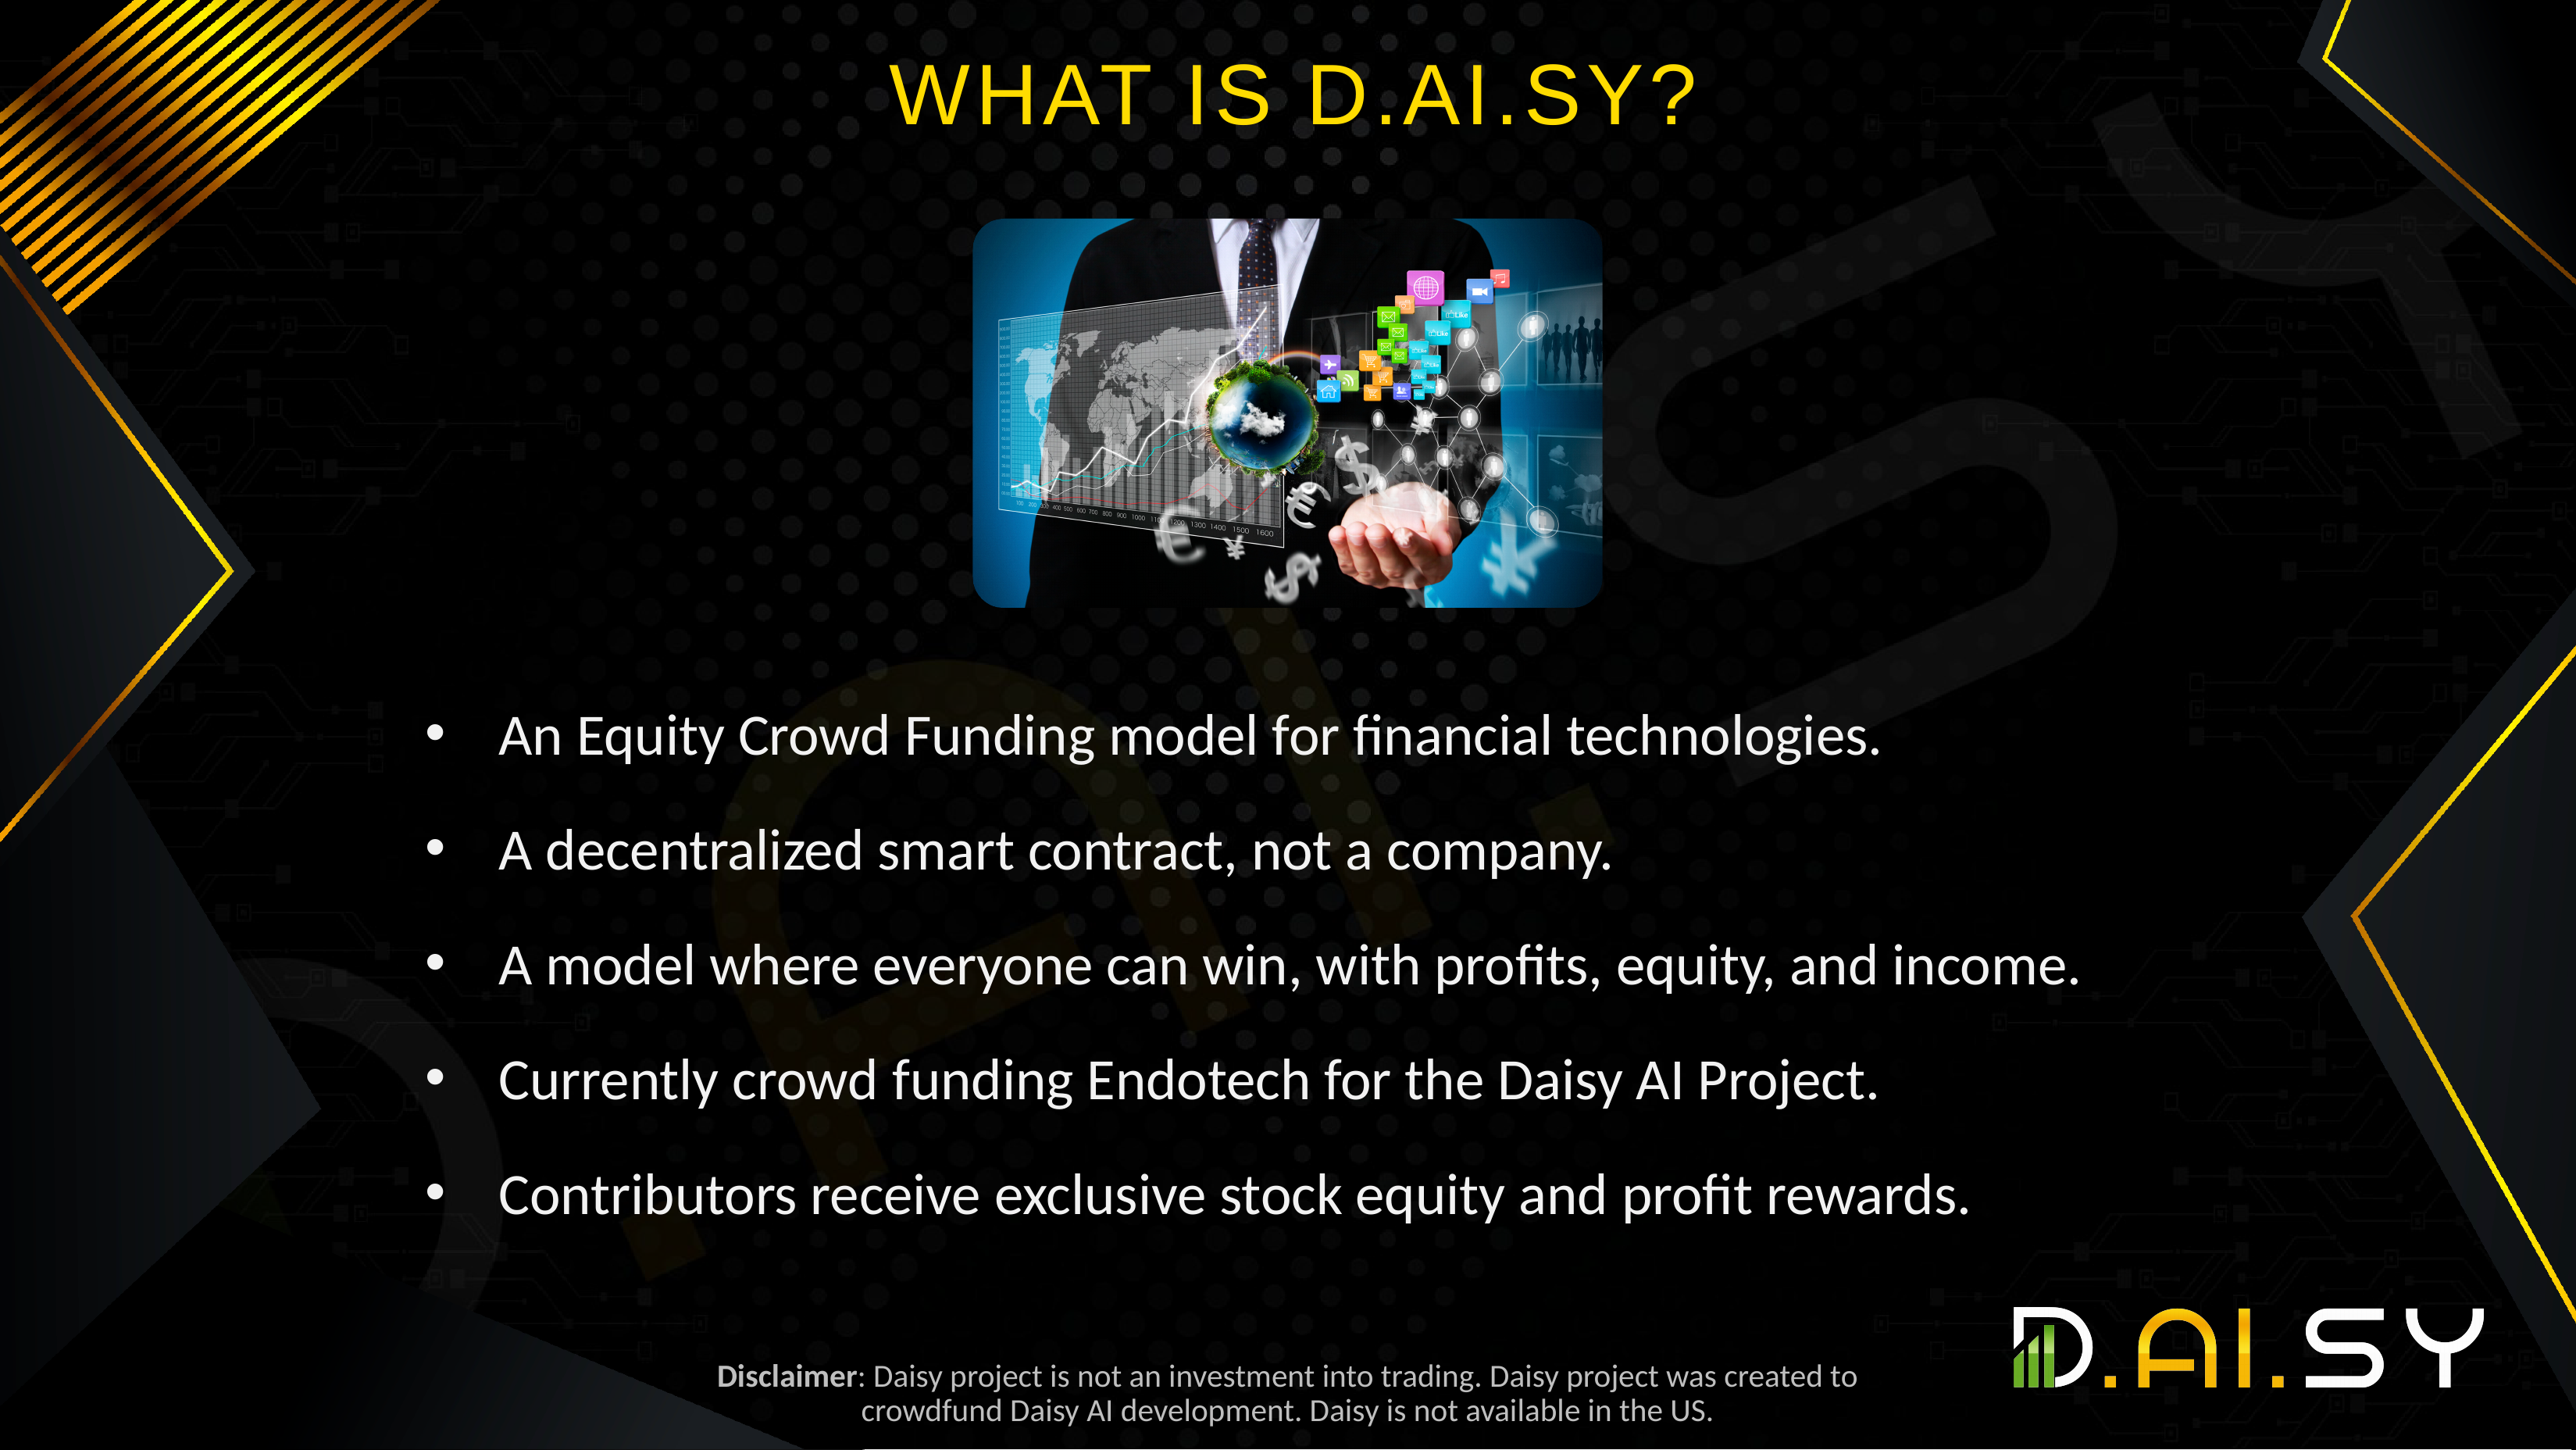

WHAT IS D.AI.SY?

An Equity Crowd Funding model for financial technologies.
A decentralized smart contract, not a company.
A model where everyone can win, with profits, equity, and income.
Currently crowd funding Endotech for the Daisy AI Project.
Contributors receive exclusive stock equity and profit rewards.

Disclaimer: Daisy project is not an investment into trading. Daisy project was created to crowdfund Daisy AI development. Daisy is not available in the US.